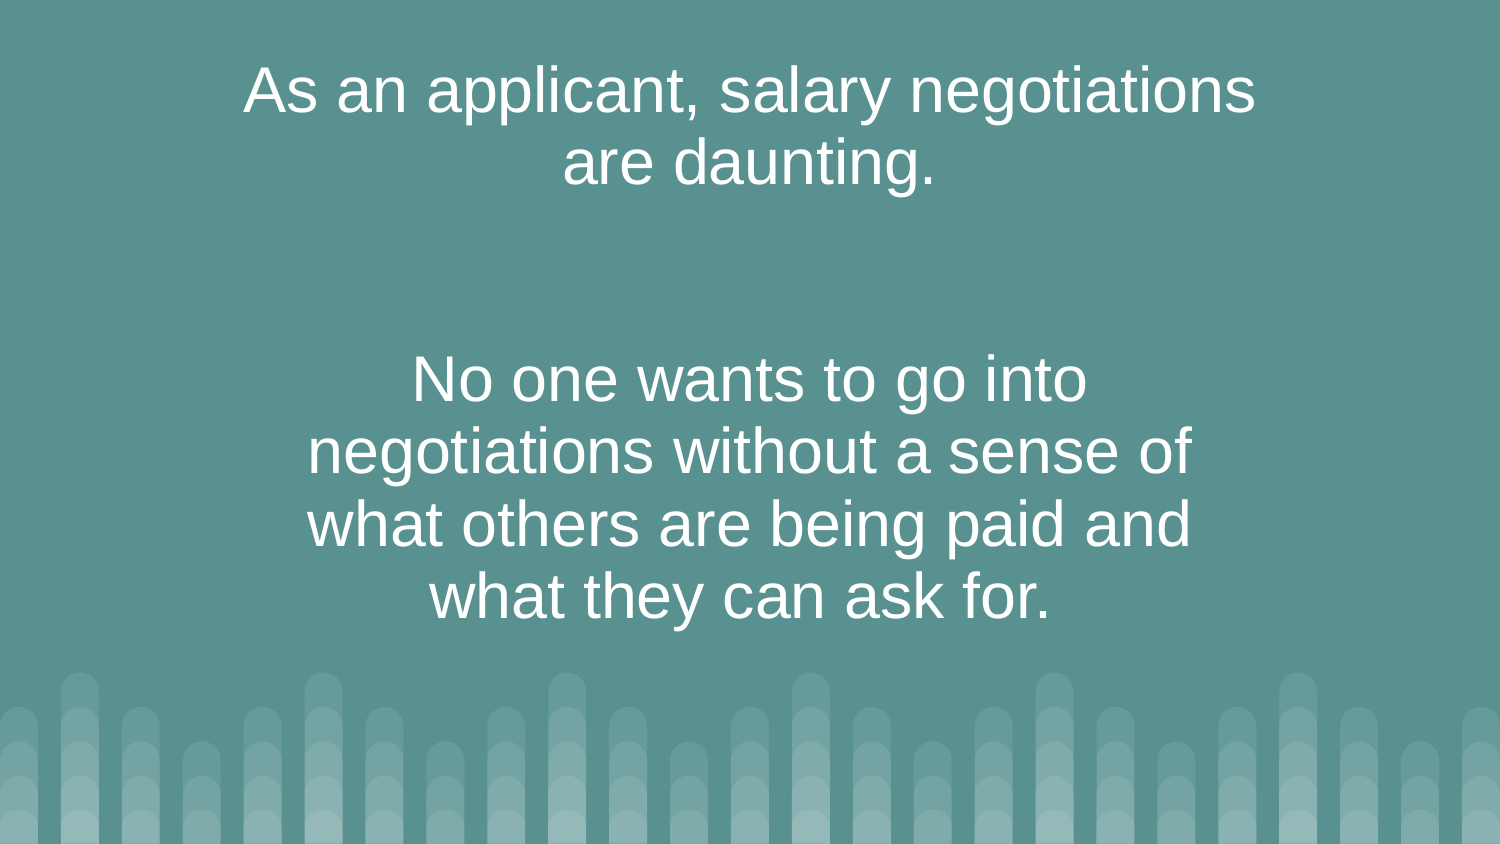

# As an applicant, salary negotiations are daunting.

No one wants to go into negotiations without a sense of what others are being paid and what they can ask for.